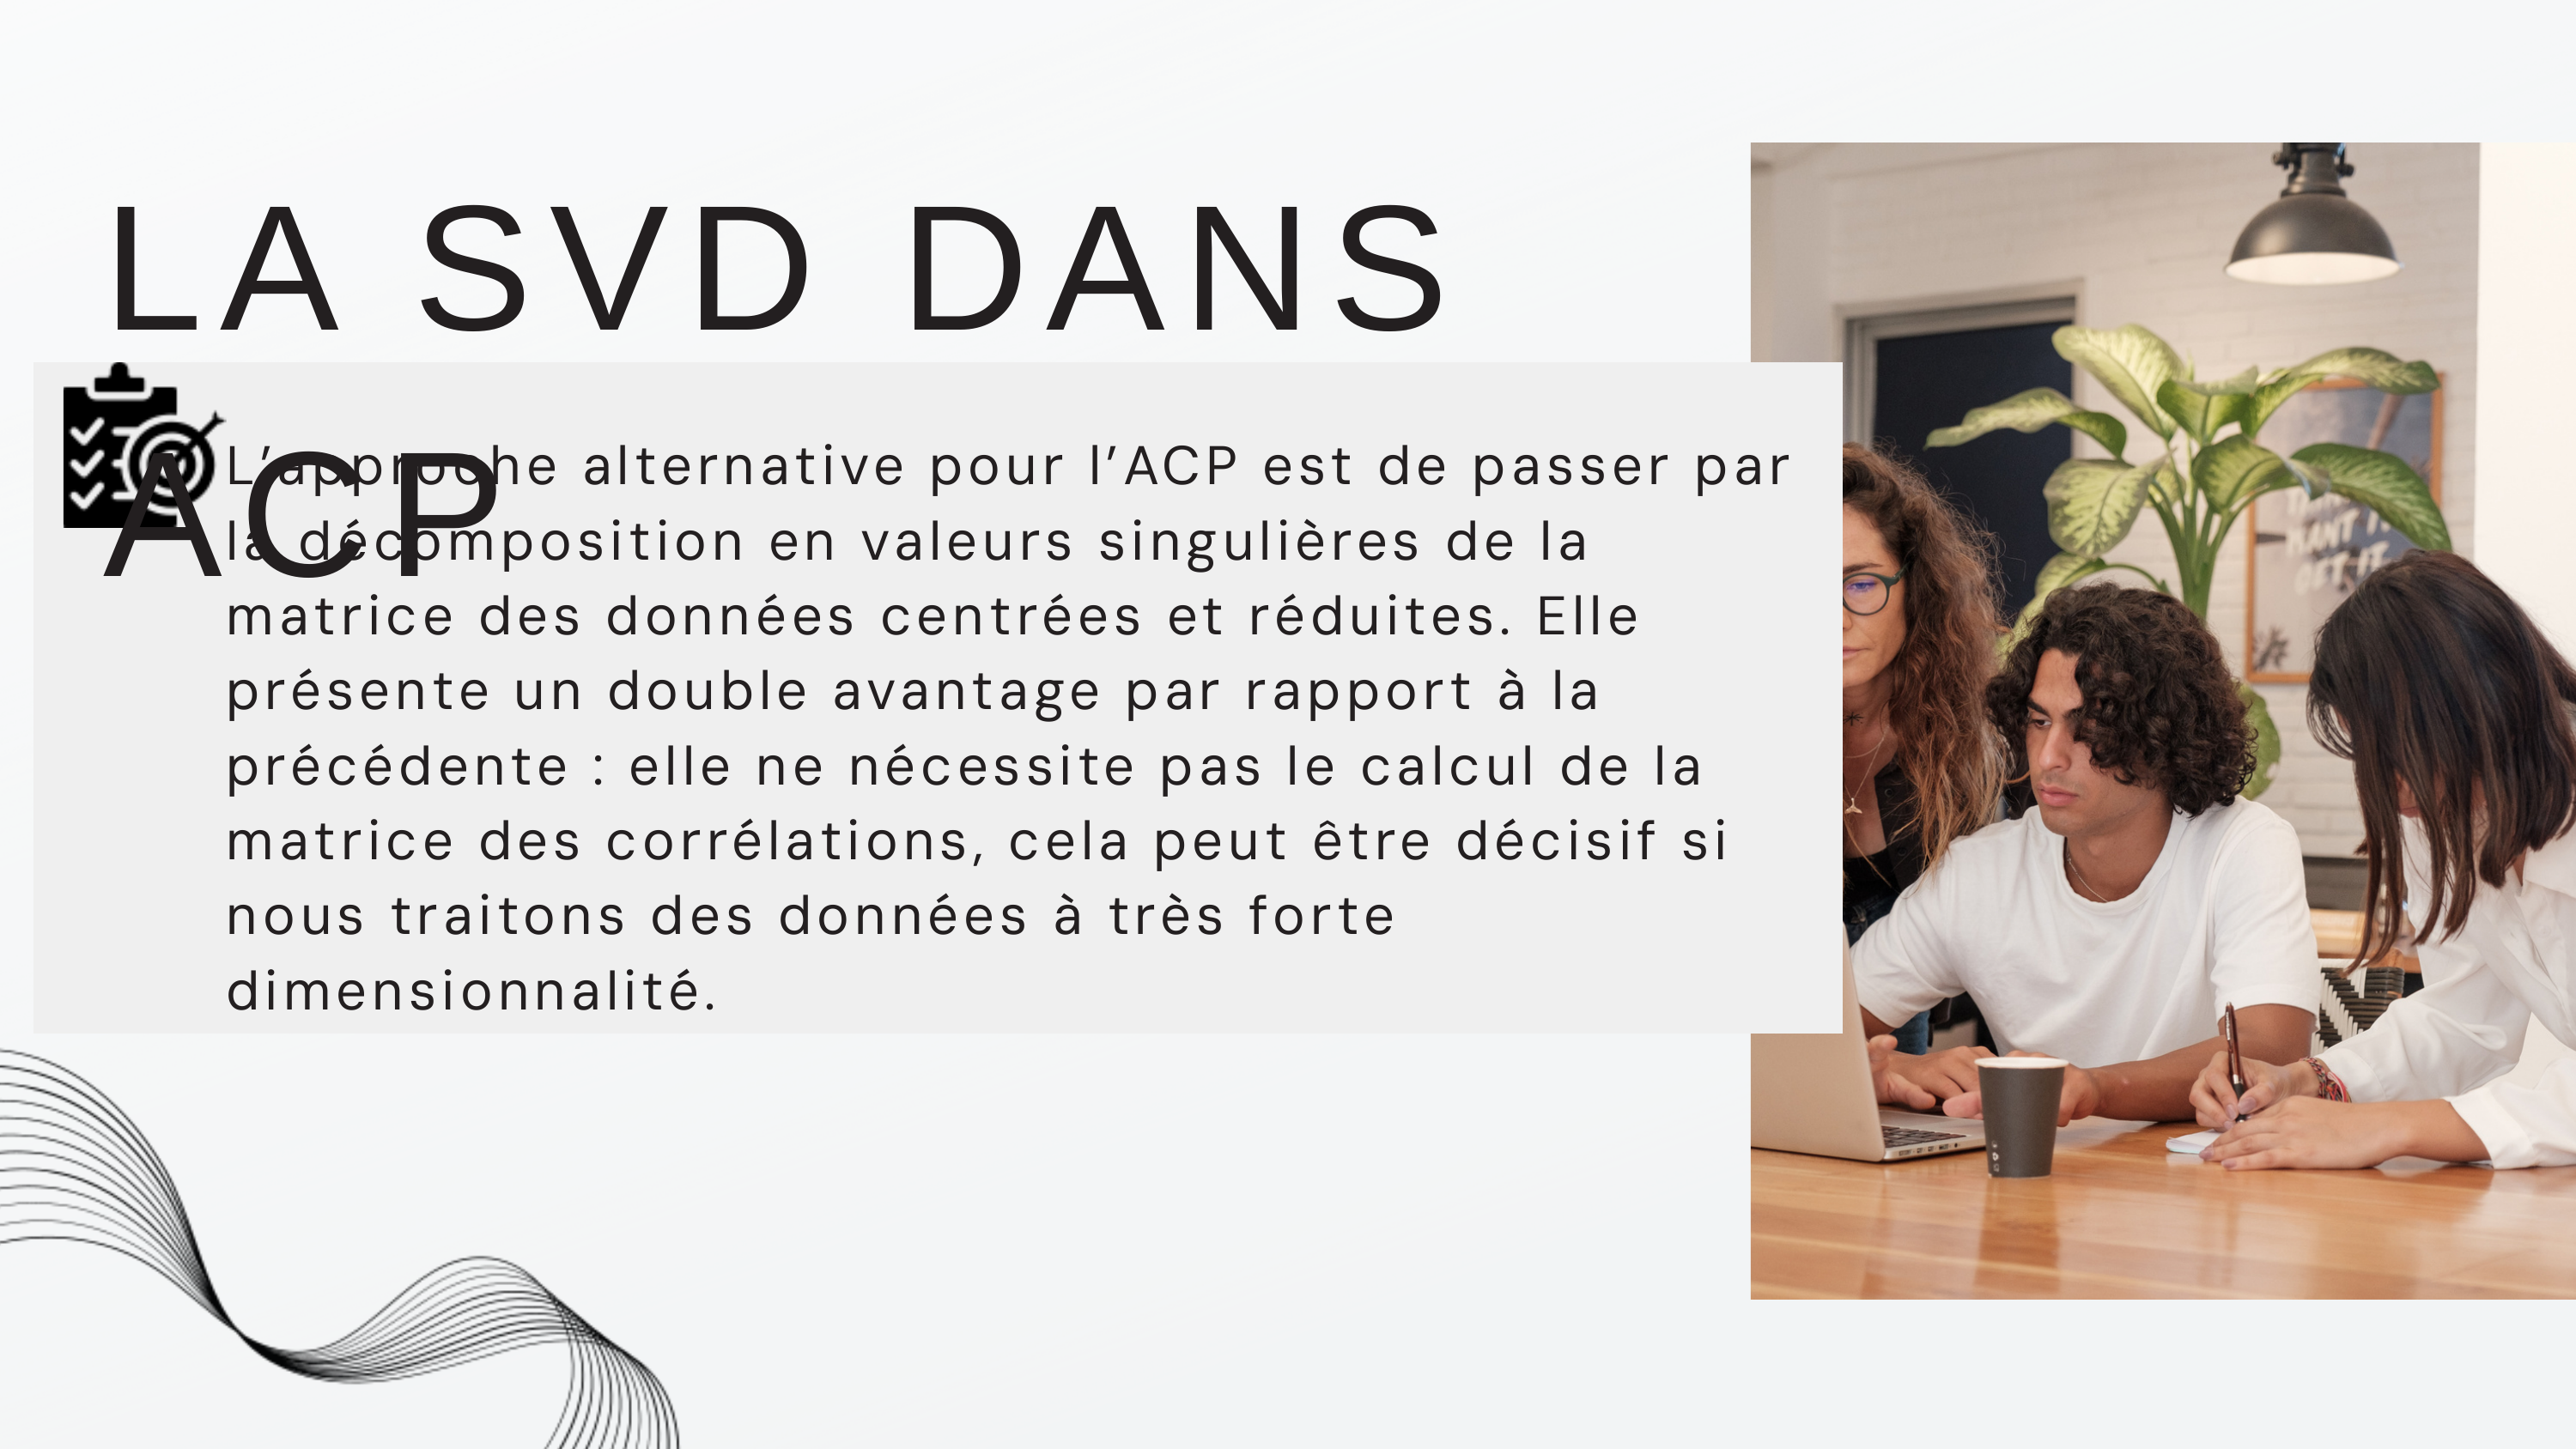

LA SVD DANS ACP

L’approche alternative pour l’ACP est de passer par la décomposition en valeurs singulières de la matrice des données centrées et réduites. Elle présente un double avantage par rapport à la précédente : elle ne nécessite pas le calcul de la matrice des corrélations, cela peut être décisif si nous traitons des données à très forte dimensionnalité.